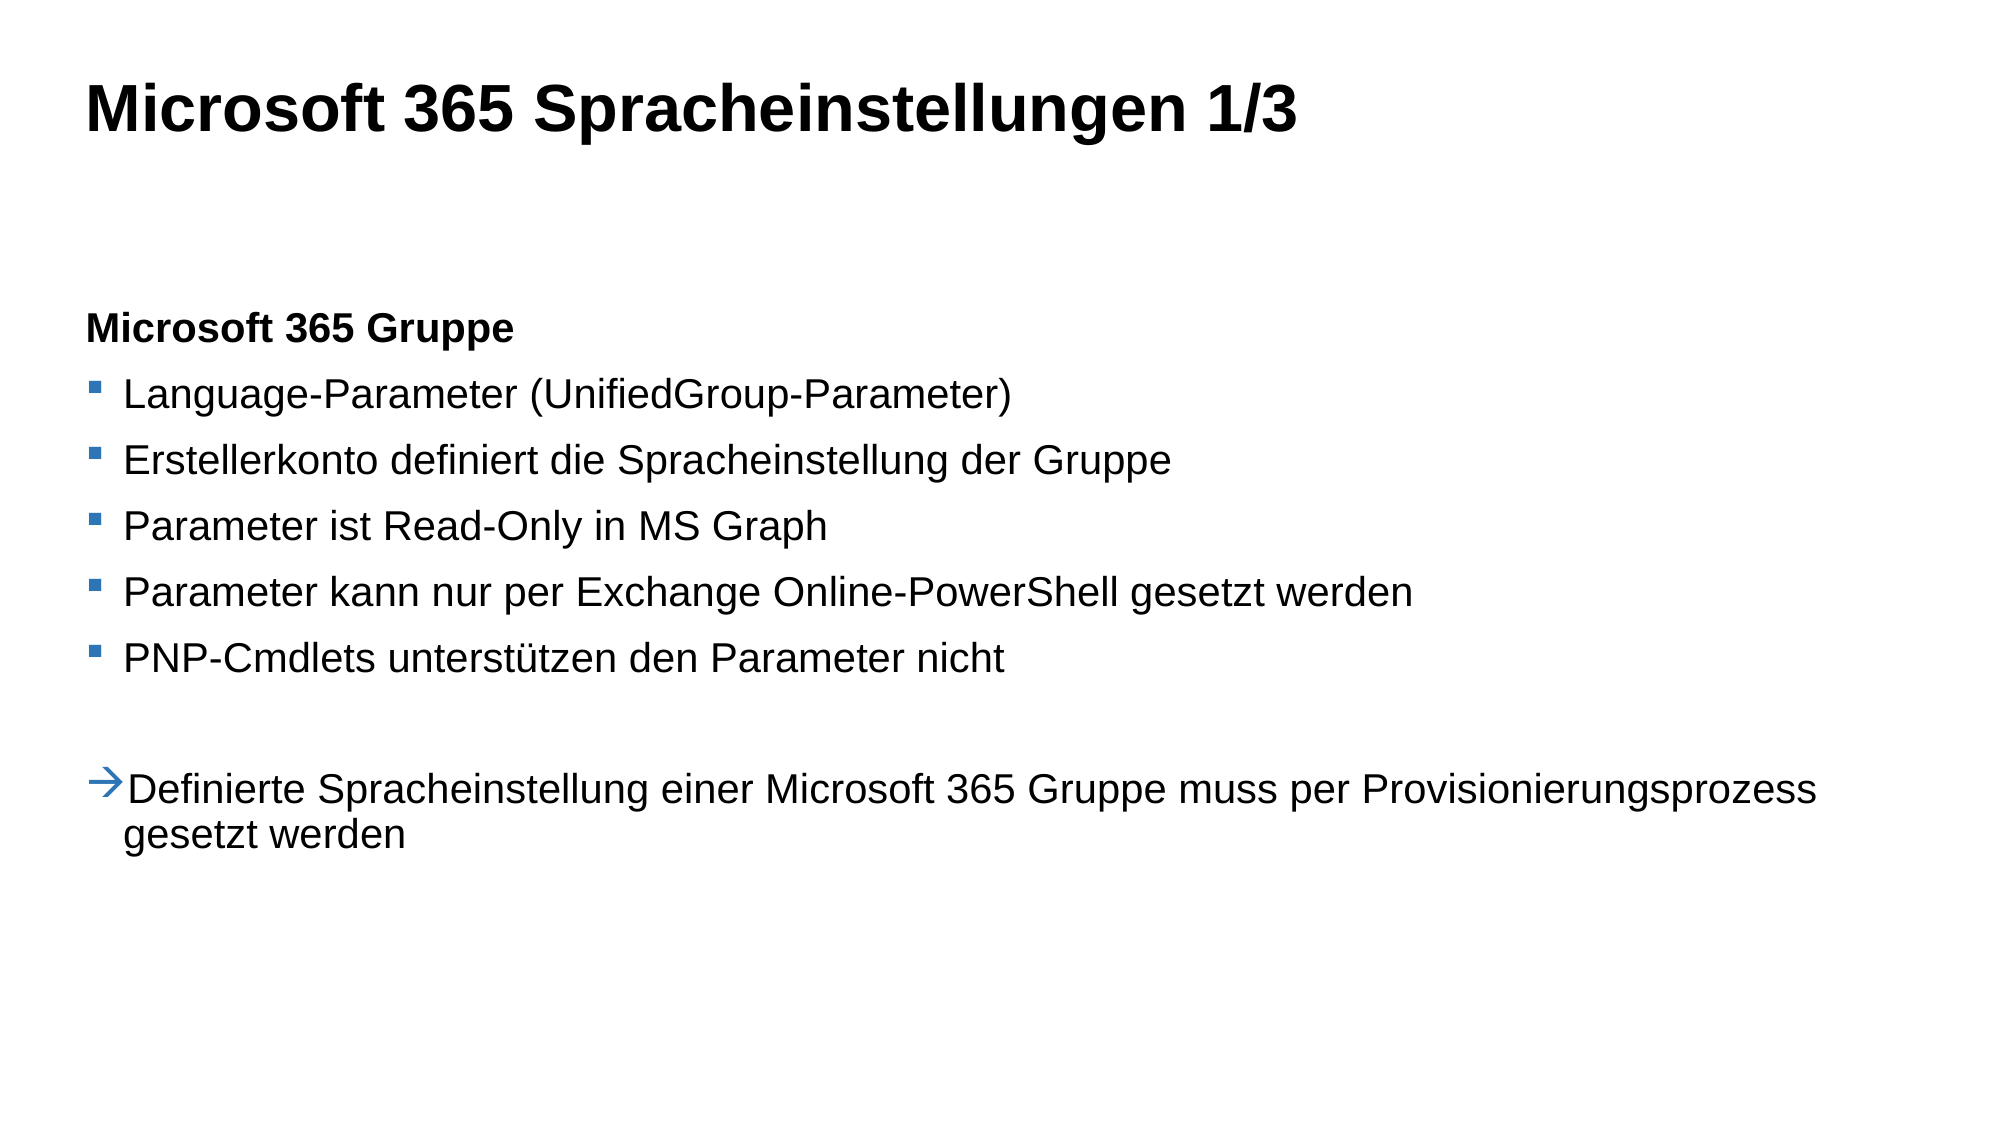

# Microsoft 365 Spracheinstellungen 1/3
Microsoft 365 Gruppe
Language-Parameter (UnifiedGroup-Parameter)
Erstellerkonto definiert die Spracheinstellung der Gruppe
Parameter ist Read-Only in MS Graph
Parameter kann nur per Exchange Online-PowerShell gesetzt werden
PNP-Cmdlets unterstützen den Parameter nicht

Definierte Spracheinstellung einer Microsoft 365 Gruppe muss per Provisionierungsprozess gesetzt werden